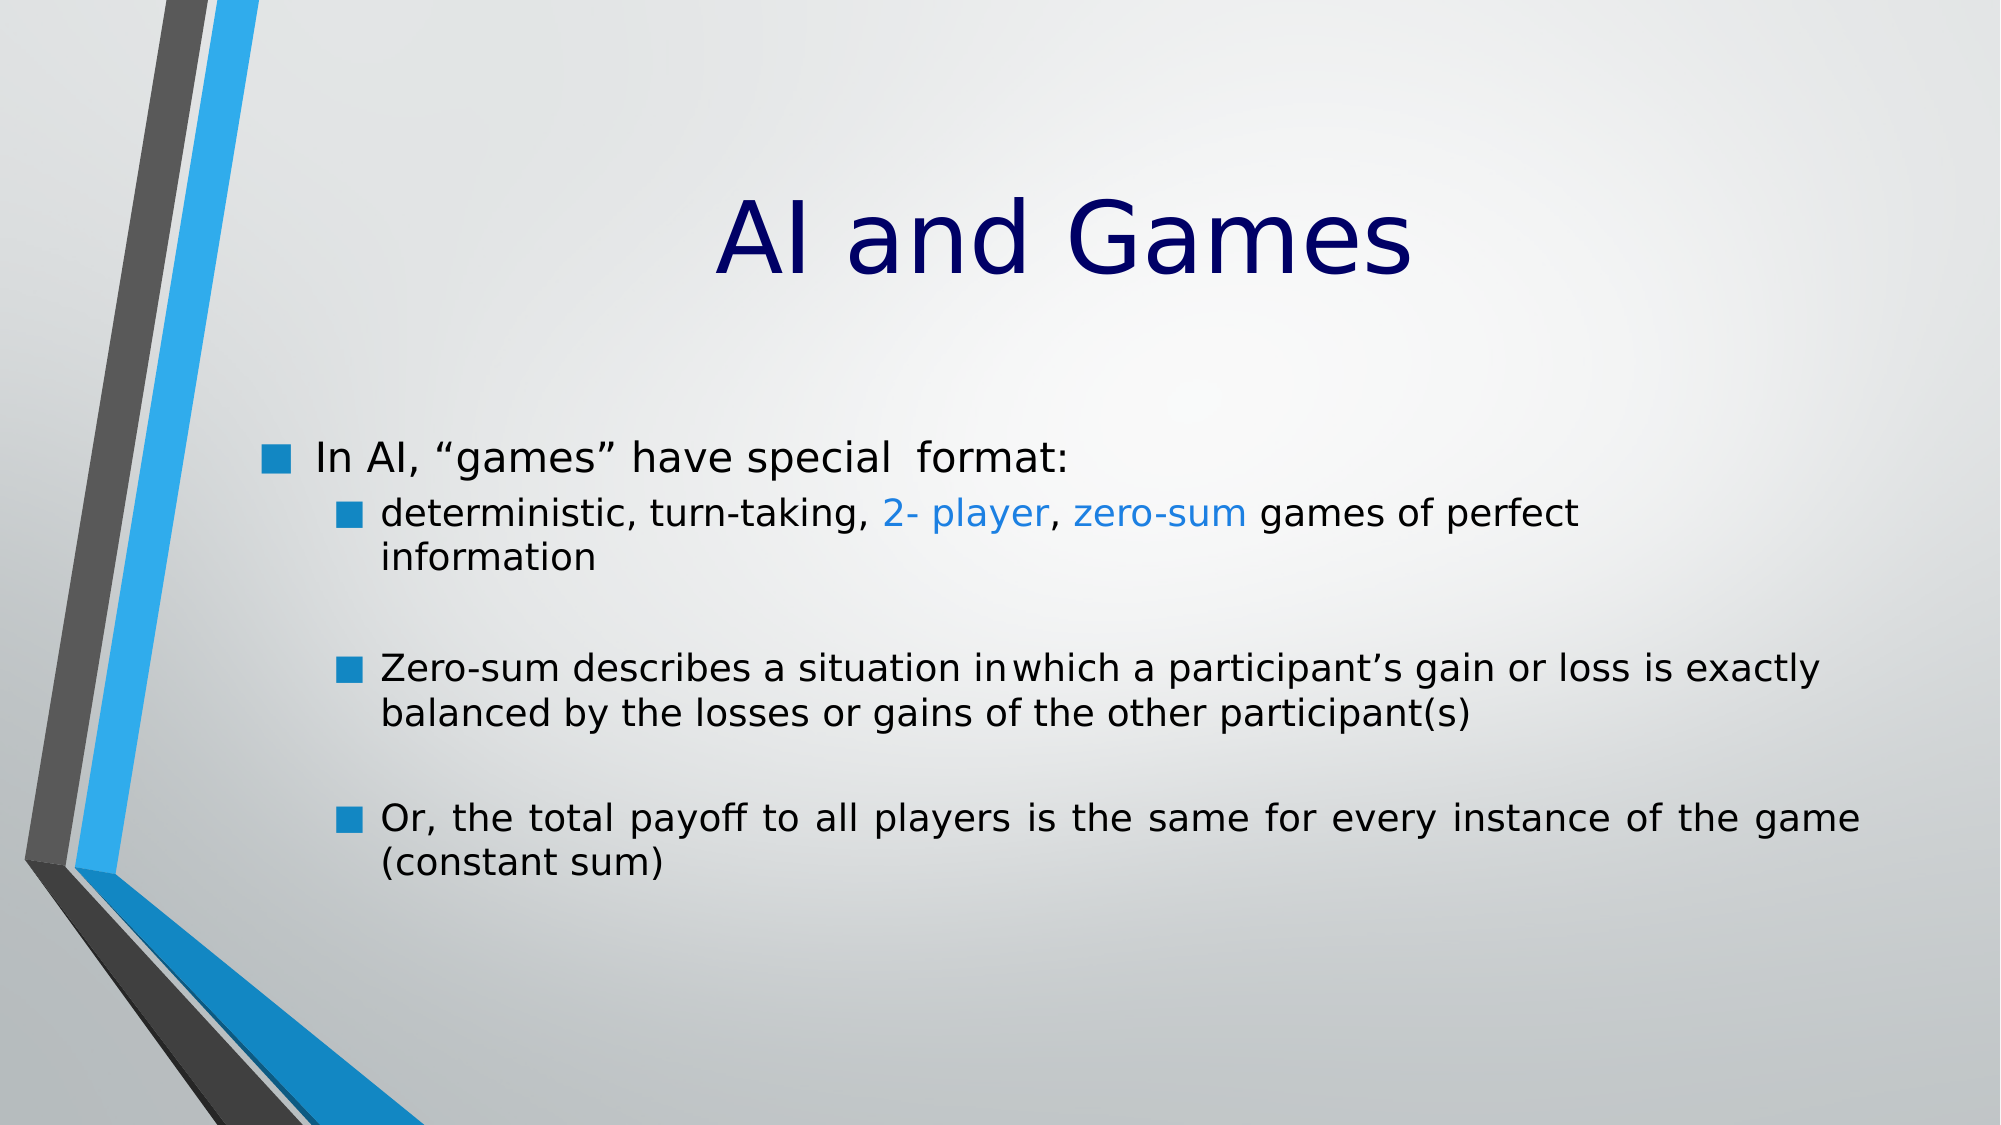

# AI and Games
In AI, “games” have special    format:
deterministic, turn-taking, 2- player, zero-sum games of perfect information

Zero-sum describes a situation in          which a participant’s gain or loss is exactly balanced by the losses or gains of the other participant(s)

Or, the total payoff to all players is the same for every instance of the game (constant sum)